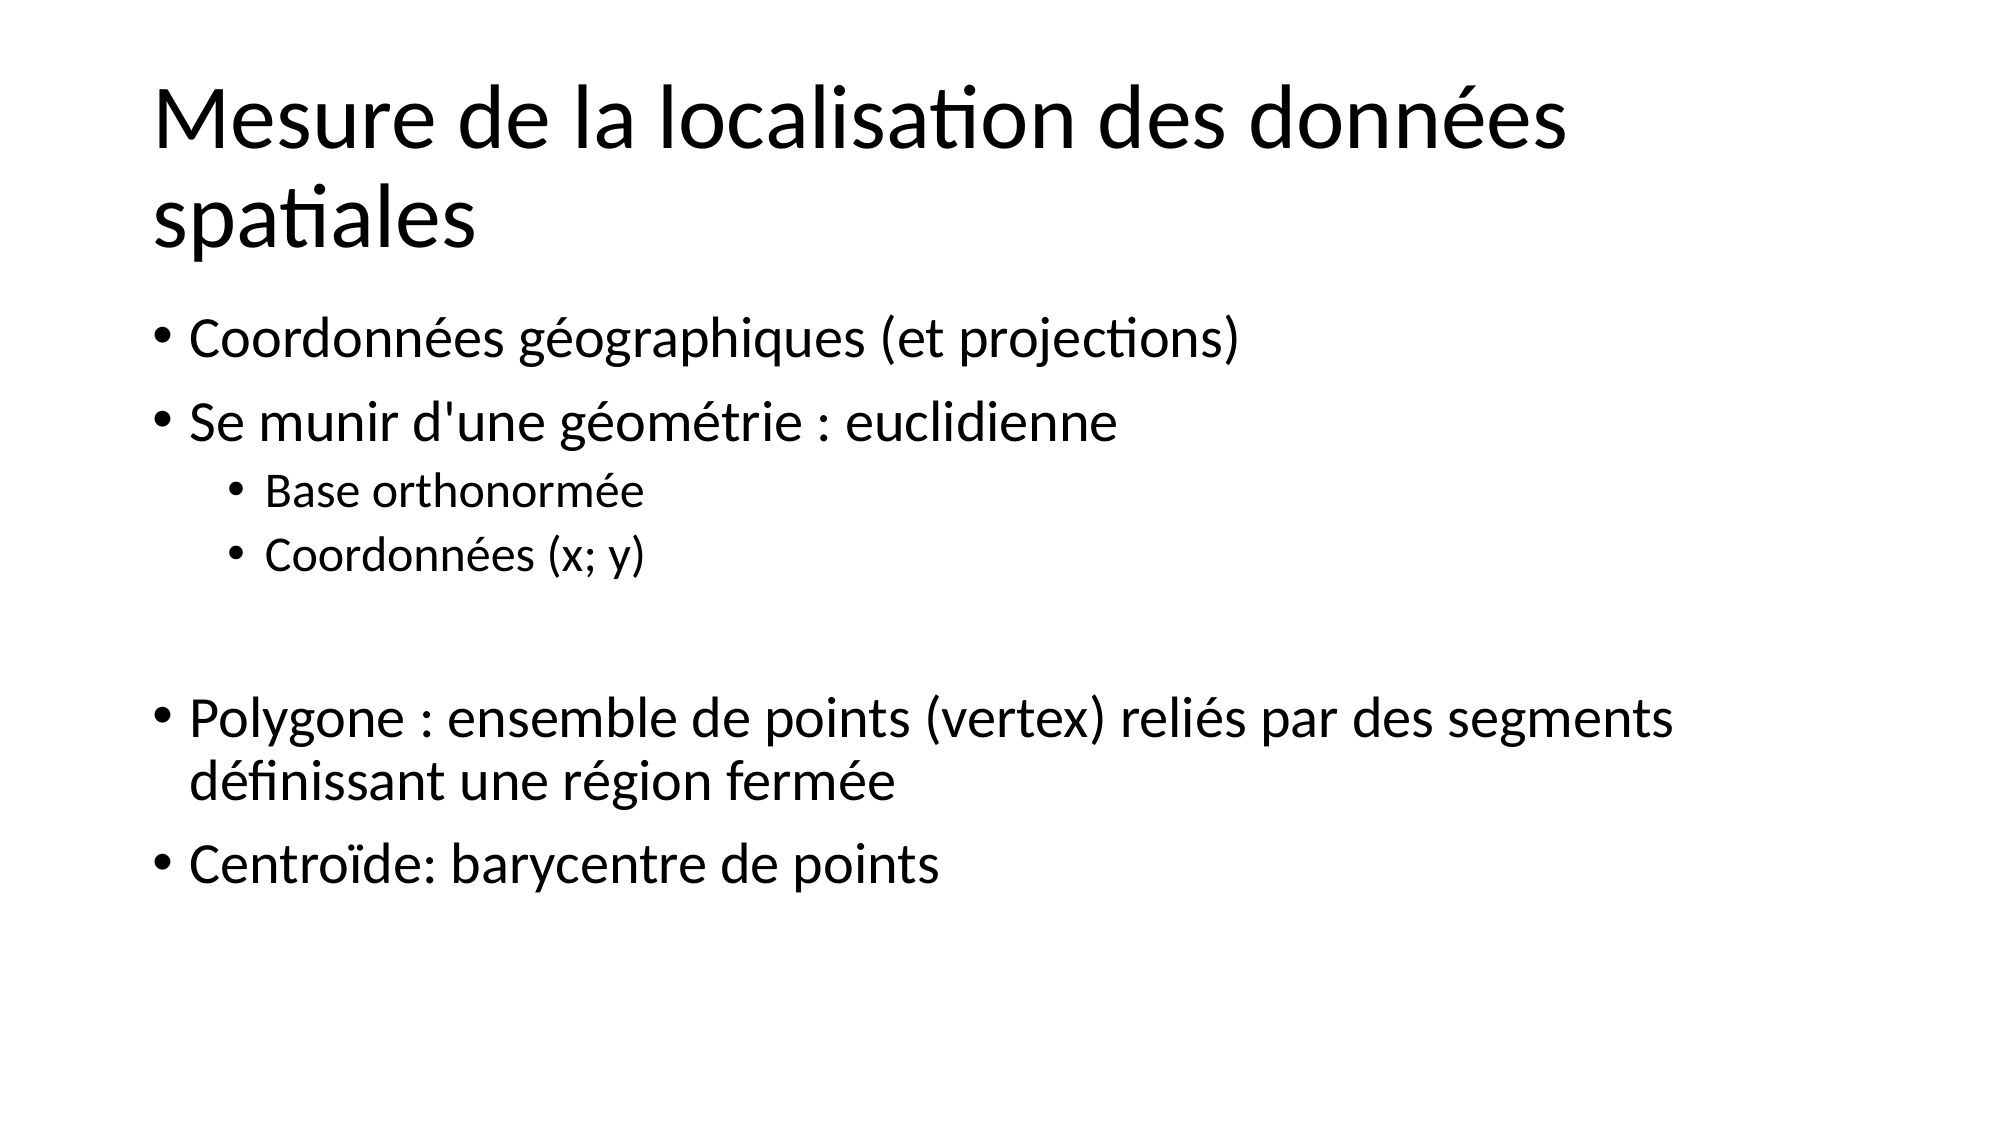

# Mesure de la localisation des données spatiales
Coordonnées géographiques (et projections)
Se munir d'une géométrie : euclidienne
Base orthonormée
Coordonnées (x; y)

Polygone : ensemble de points (vertex) reliés par des segments définissant une région fermée
Centroïde: barycentre de points